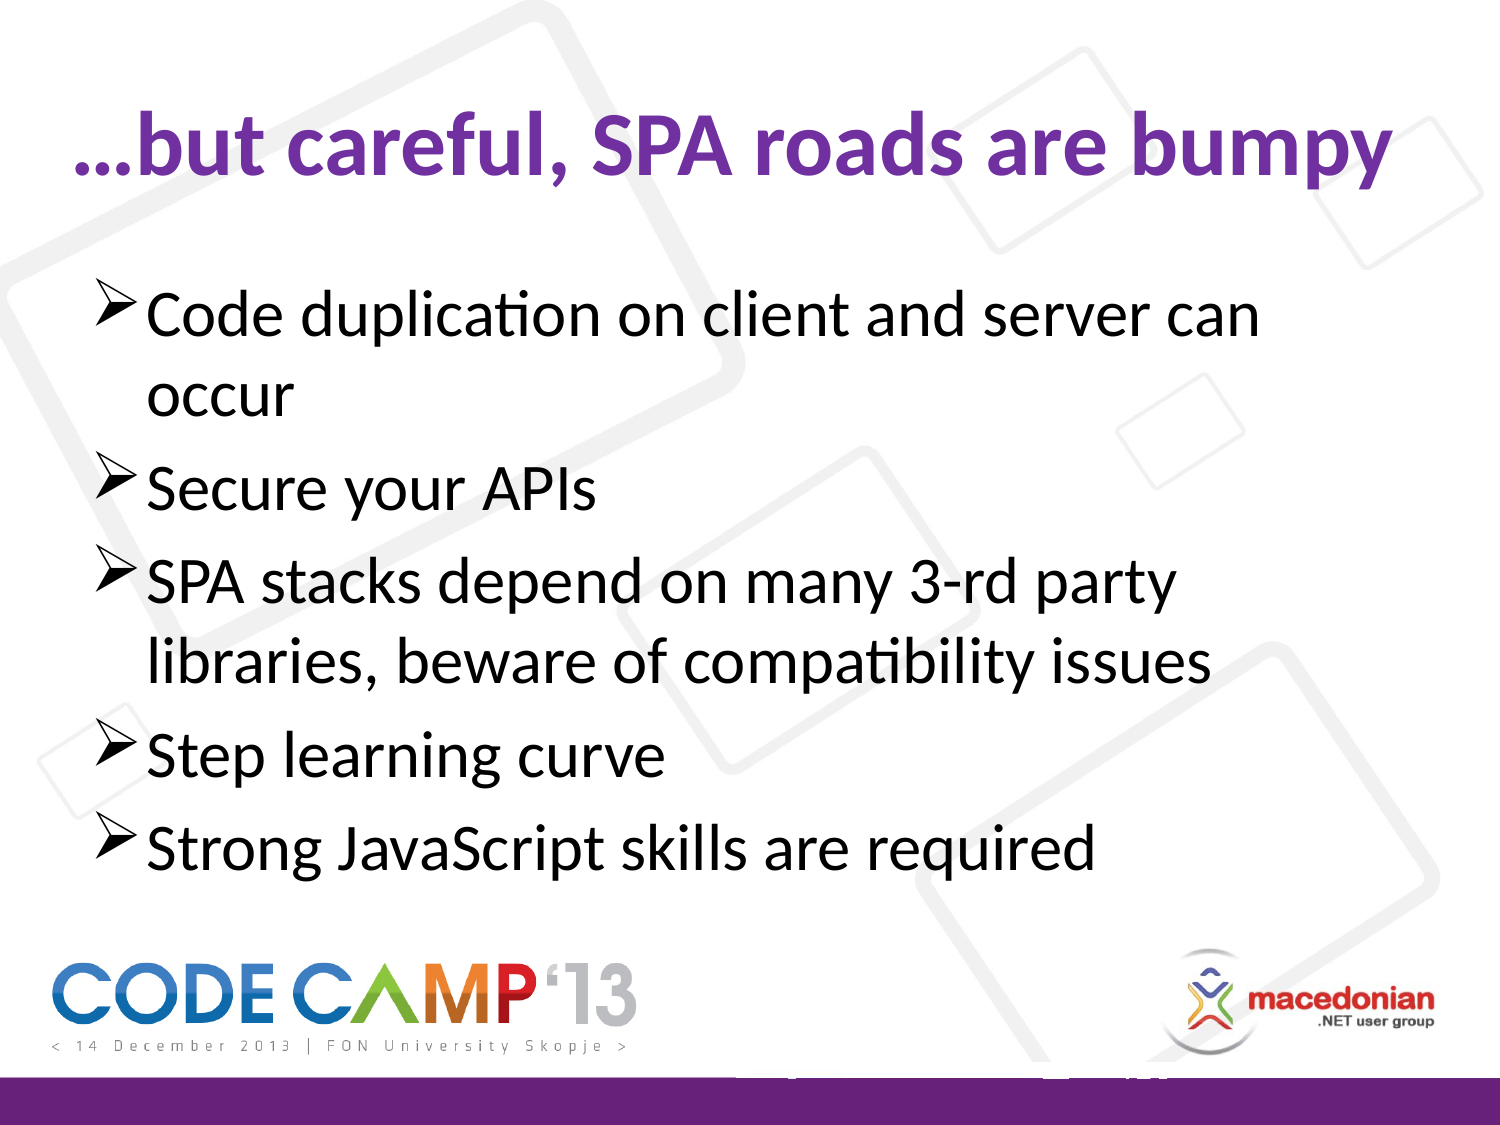

# …but careful, SPA roads are bumpy
Code duplication on client and server can occur
Secure your APIs
SPA stacks depend on many 3-rd party libraries, beware of compatibility issues
Step learning curve
Strong JavaScript skills are required